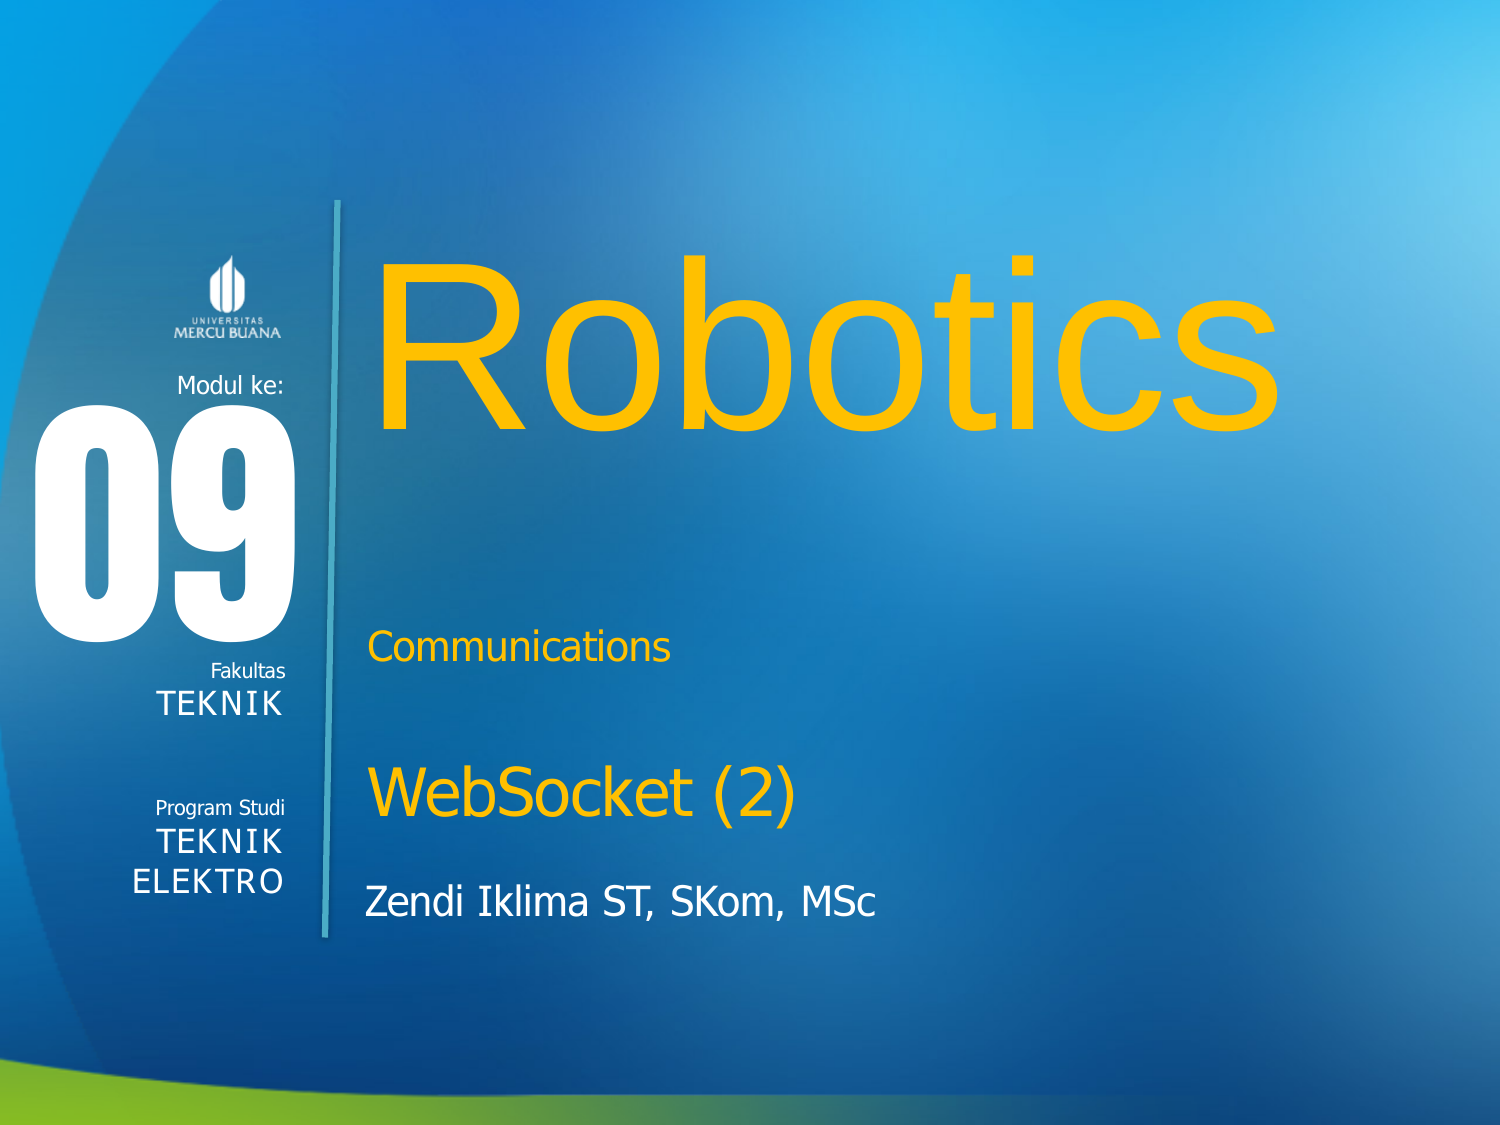

Robotics
09
Communications

WebSocket (2)
TEKNIK
TEKNIK ELEKTRO
Zendi Iklima ST, SKom, MSc